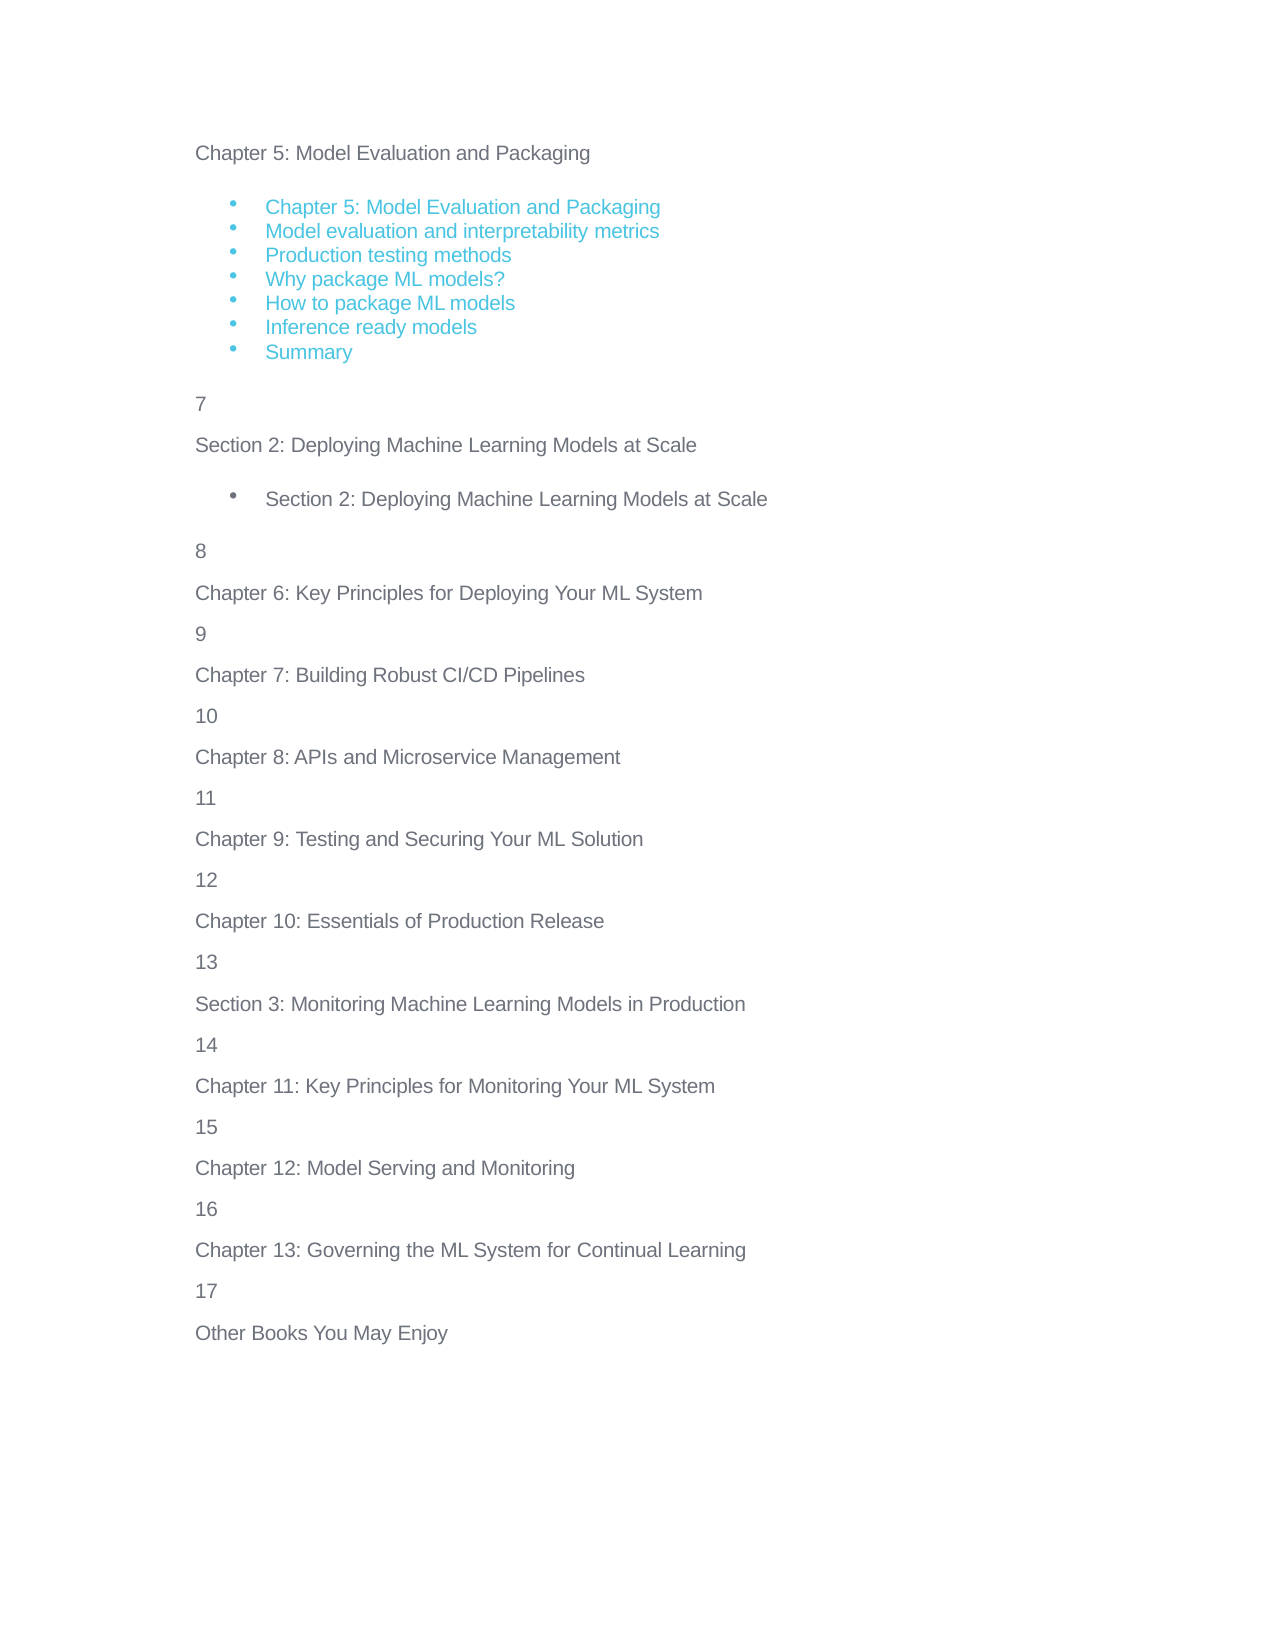

Chapter 5: Model Evaluation and Packaging

Chapter 5: Model Evaluation and Packaging
Model evaluation and interpretability metrics
Production testing methods
Why package ML models?
How to package ML models
Inference ready models
Summary

7
Section 2: Deploying Machine Learning Models at Scale

Section 2: Deploying Machine Learning Models at Scale

8
Chapter 6: Key Principles for Deploying Your ML System  9
Chapter 7: Building Robust CI/CD Pipelines  10
Chapter 8: APIs and Microservice Management  11
Chapter 9: Testing and Securing Your ML Solution  12
Chapter 10: Essentials of Production Release  13
Section 3: Monitoring Machine Learning Models in Production  14
Chapter 11: Key Principles for Monitoring Your ML System  15
Chapter 12: Model Serving and Monitoring  16
Chapter 13: Governing the ML System for Continual Learning  17
Other Books You May Enjoy